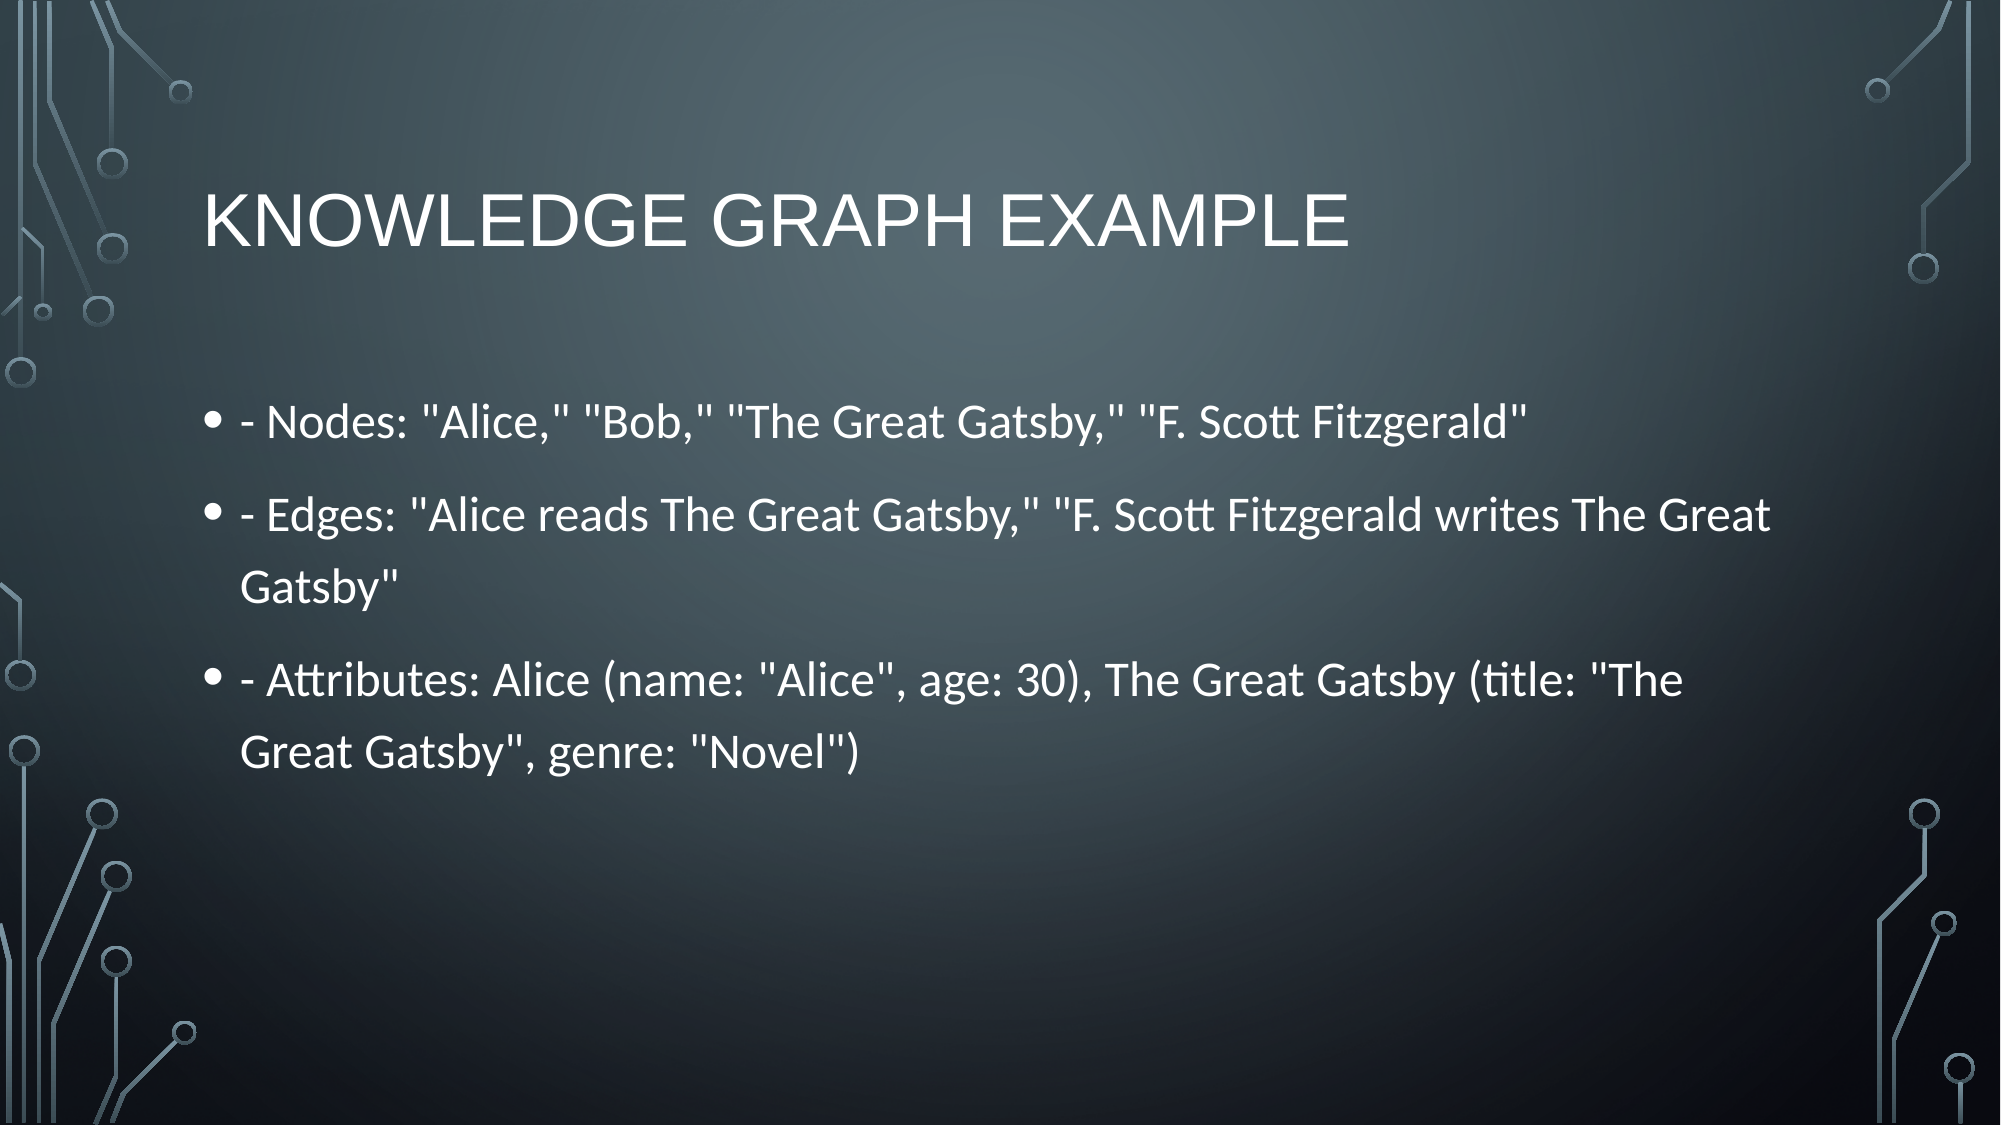

# Knowledge graph example
- Nodes: "Alice," "Bob," "The Great Gatsby," "F. Scott Fitzgerald"
- Edges: "Alice reads The Great Gatsby," "F. Scott Fitzgerald writes The Great Gatsby"
- Attributes: Alice (name: "Alice", age: 30), The Great Gatsby (title: "The Great Gatsby", genre: "Novel")